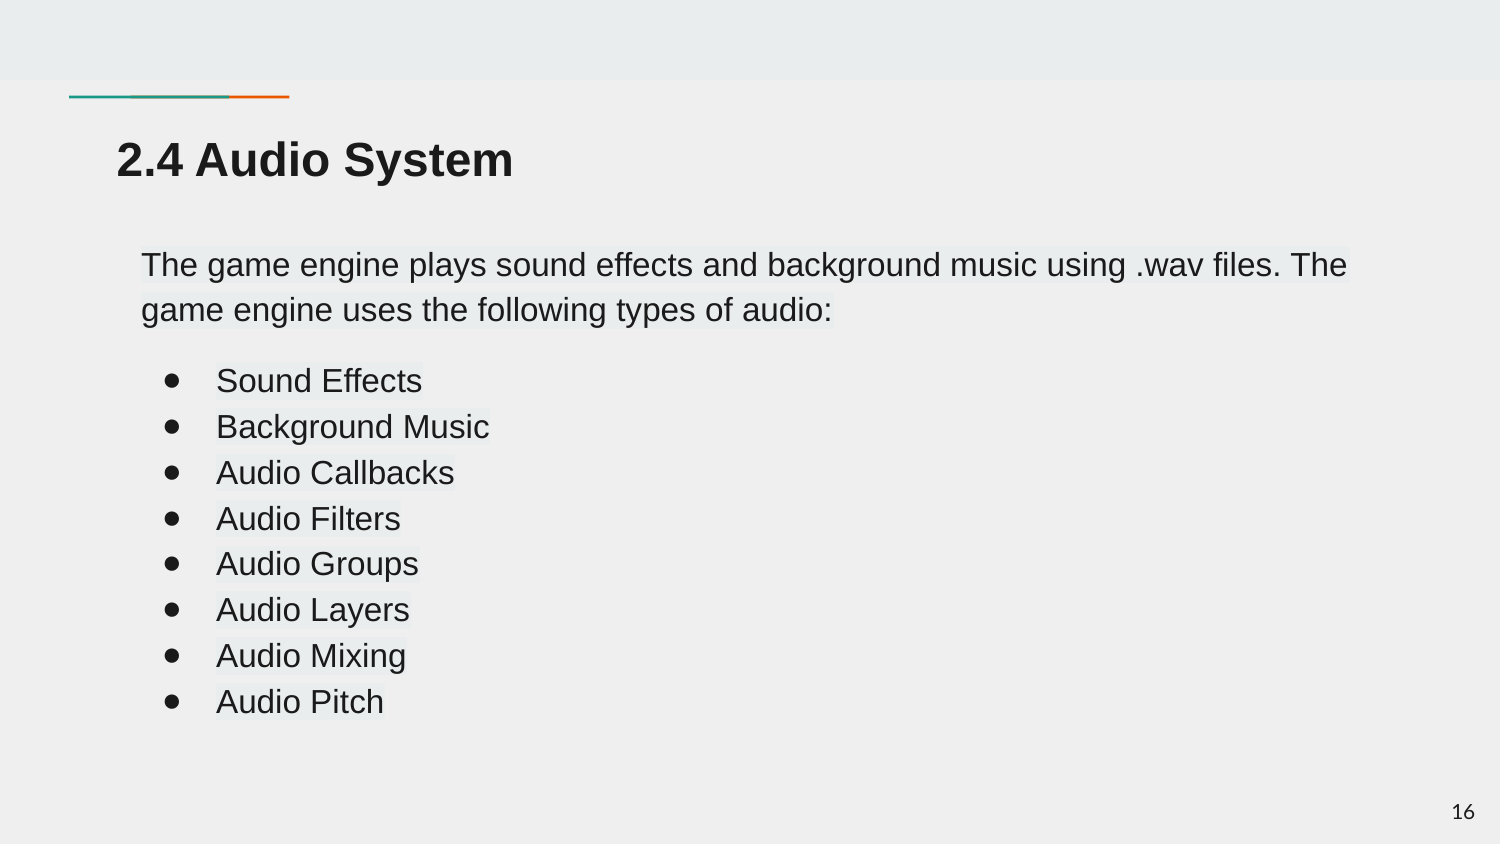

# 2.4 Audio System
The game engine plays sound effects and background music using .wav files. The game engine uses the following types of audio:
Sound Effects
Background Music
Audio Callbacks
Audio Filters
Audio Groups
Audio Layers
Audio Mixing
Audio Pitch

16